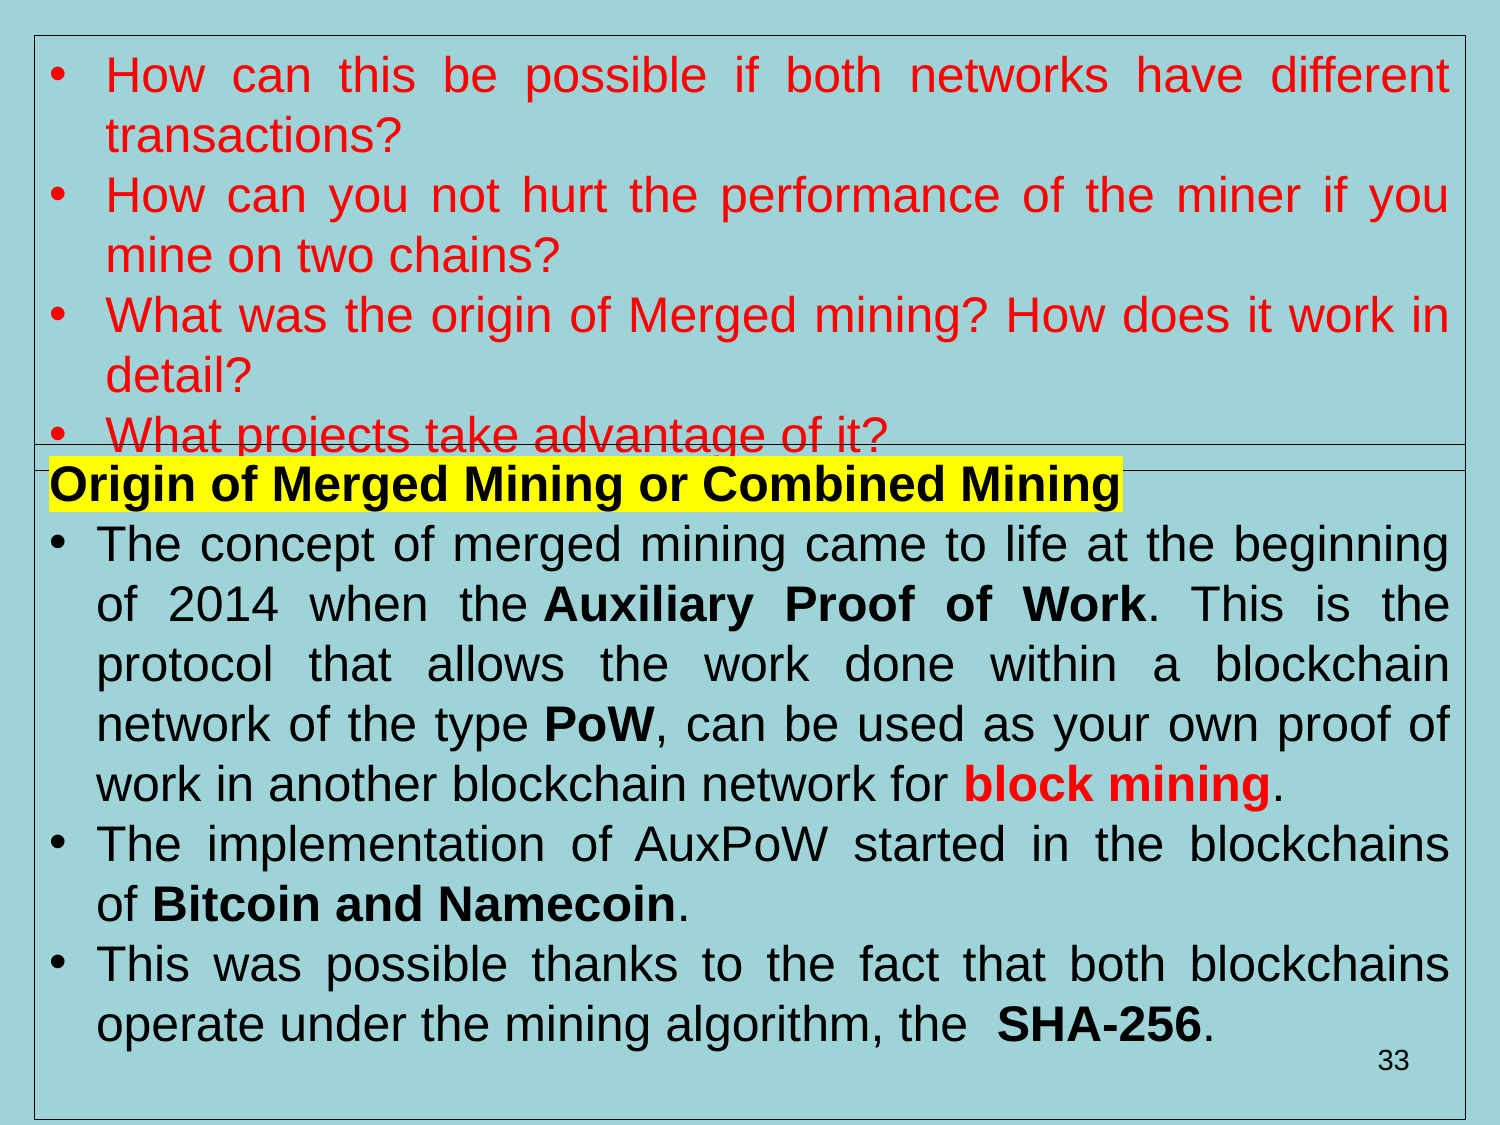

How can this be possible if both networks have different transactions?
How can you not hurt the performance of the miner if you mine on two chains?
What was the origin of Merged mining? How does it work in detail?
What projects take advantage of it?
Origin of Merged Mining or Combined Mining
The concept of merged mining came to life at the beginning of 2014 when the Auxiliary Proof of Work. This is the protocol that allows the work done within a blockchain network of the type PoW, can be used as your own proof of work in another blockchain network for block mining.
The implementation of AuxPoW started in the blockchains of Bitcoin and Namecoin.
This was possible thanks to the fact that both blockchains operate under the mining algorithm, the  SHA-256.

33